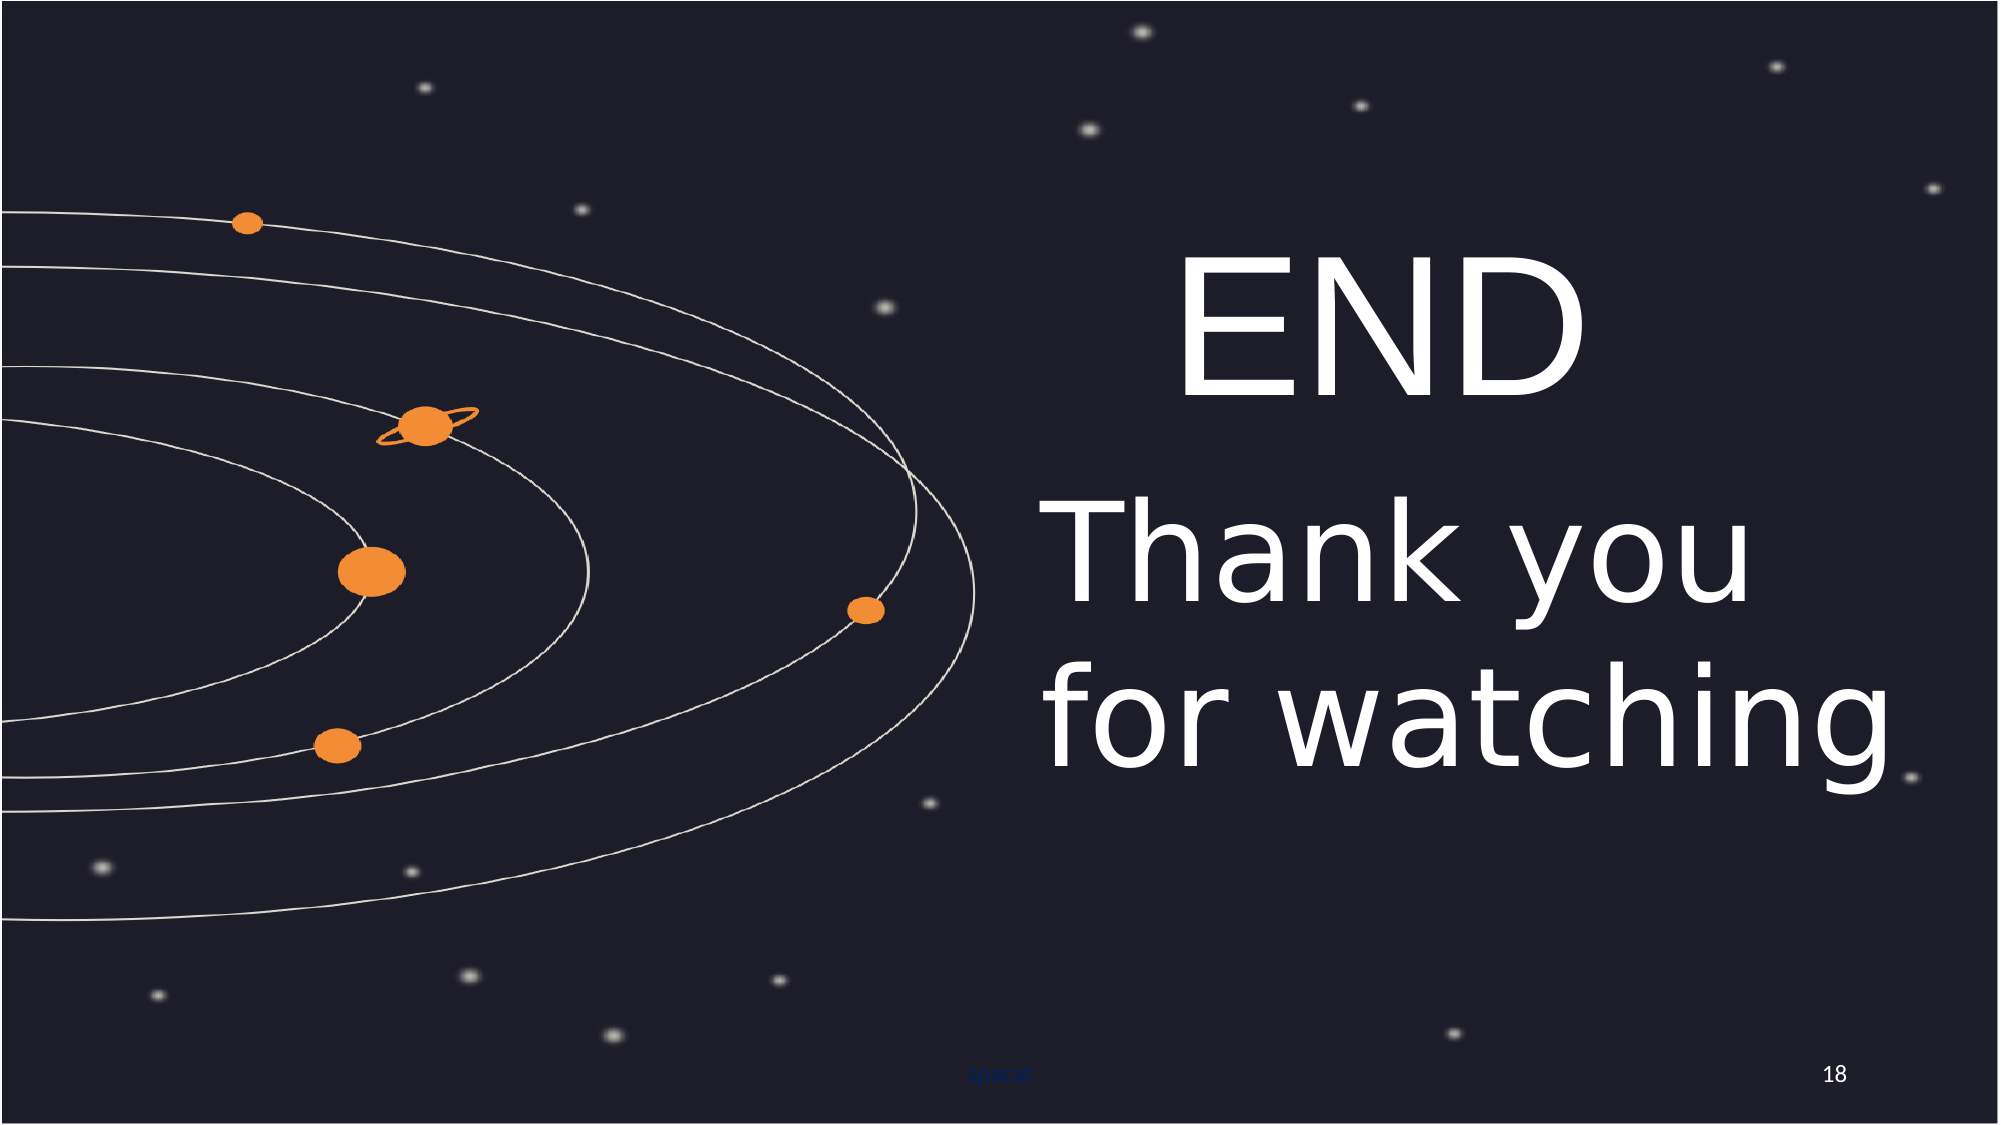

# END

Thank you for watching

spacat
18